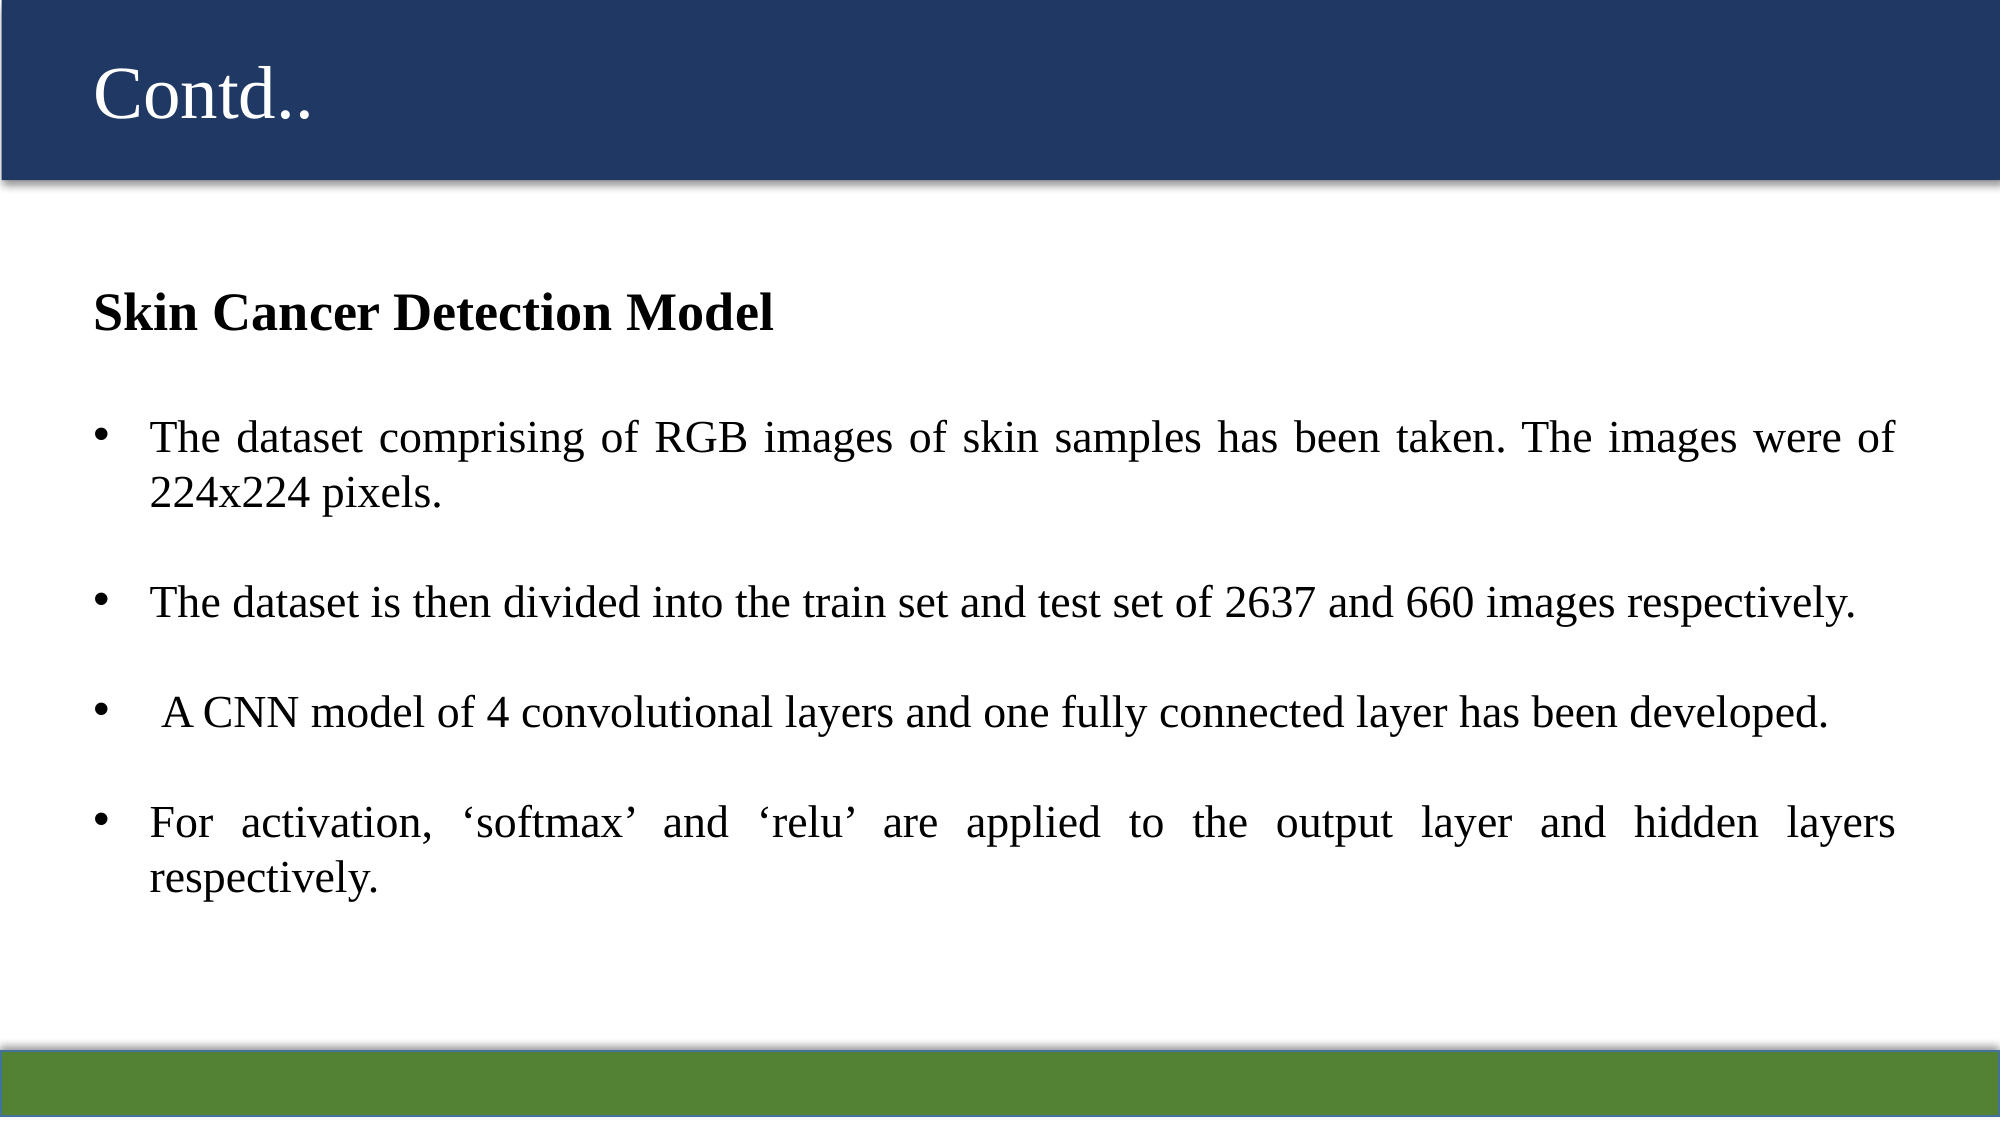

Contd..

Skin Cancer Detection Model

The dataset comprising of RGB images of skin samples has been taken. The images were of 224x224 pixels.

The dataset is then divided into the train set and test set of 2637 and 660 images respectively.

 A CNN model of 4 convolutional layers and one fully connected layer has been developed.

For activation, ‘softmax’ and ‘relu’ are applied to the output layer and hidden layers respectively.

21